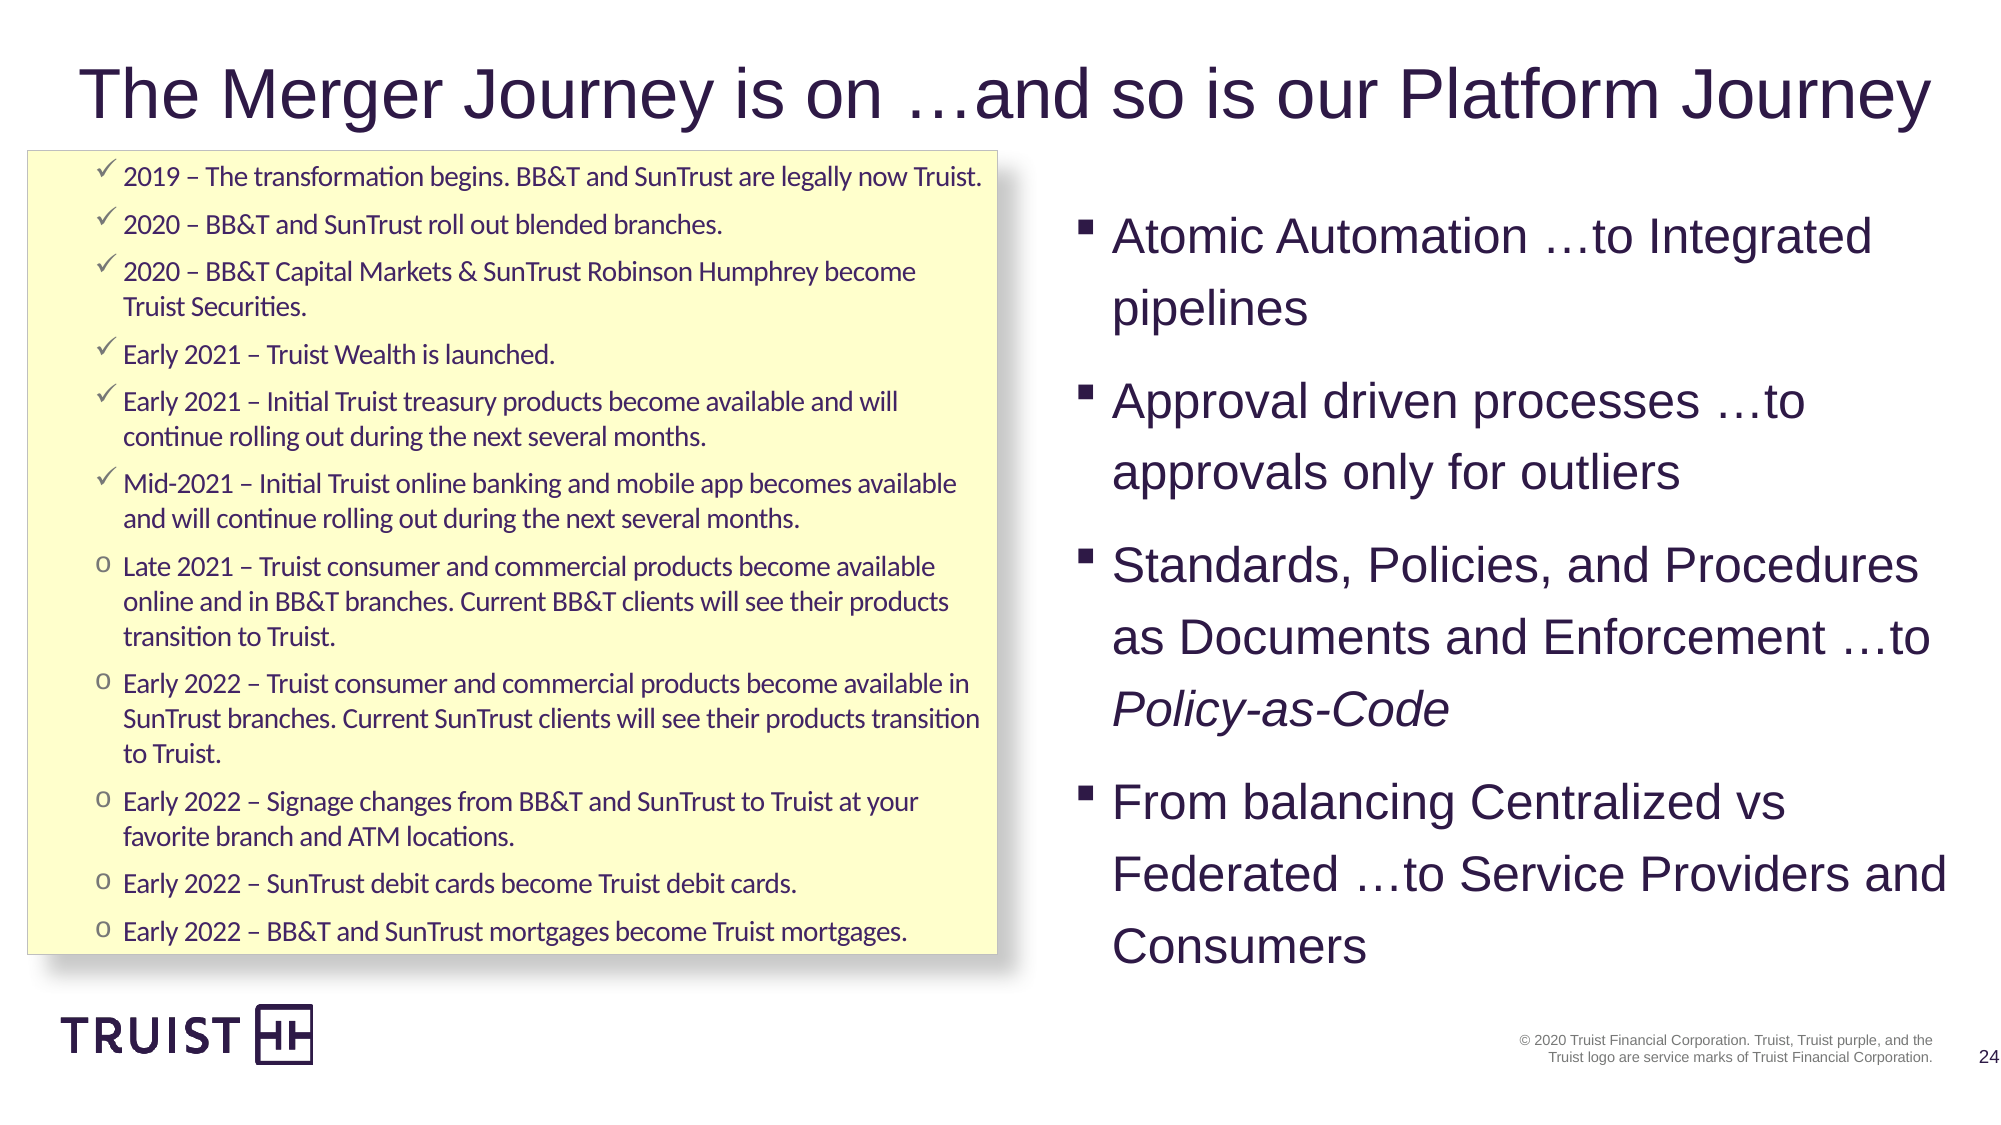

# The Merger Journey is on …and so is our Platform Journey
2019 – The transformation begins. BB&T and SunTrust are legally now Truist.
2020 – BB&T and SunTrust roll out blended branches.
2020 – BB&T Capital Markets & SunTrust Robinson Humphrey become Truist Securities.
Early 2021 – Truist Wealth is launched.
Early 2021 – Initial Truist treasury products become available and will continue rolling out during the next several months.
Mid-2021 – Initial Truist online banking and mobile app becomes available and will continue rolling out during the next several months.
Late 2021 – Truist consumer and commercial products become available online and in BB&T branches. Current BB&T clients will see their products transition to Truist.
Early 2022 – Truist consumer and commercial products become available in SunTrust branches. Current SunTrust clients will see their products transition to Truist.
Early 2022 – Signage changes from BB&T and SunTrust to Truist at your favorite branch and ATM locations.
Early 2022 – SunTrust debit cards become Truist debit cards.
Early 2022 – BB&T and SunTrust mortgages become Truist mortgages.
Atomic Automation …to Integrated pipelines
Approval driven processes …to approvals only for outliers
Standards, Policies, and Procedures as Documents and Enforcement …to Policy-as-Code
From balancing Centralized vs Federated …to Service Providers and Consumers

24